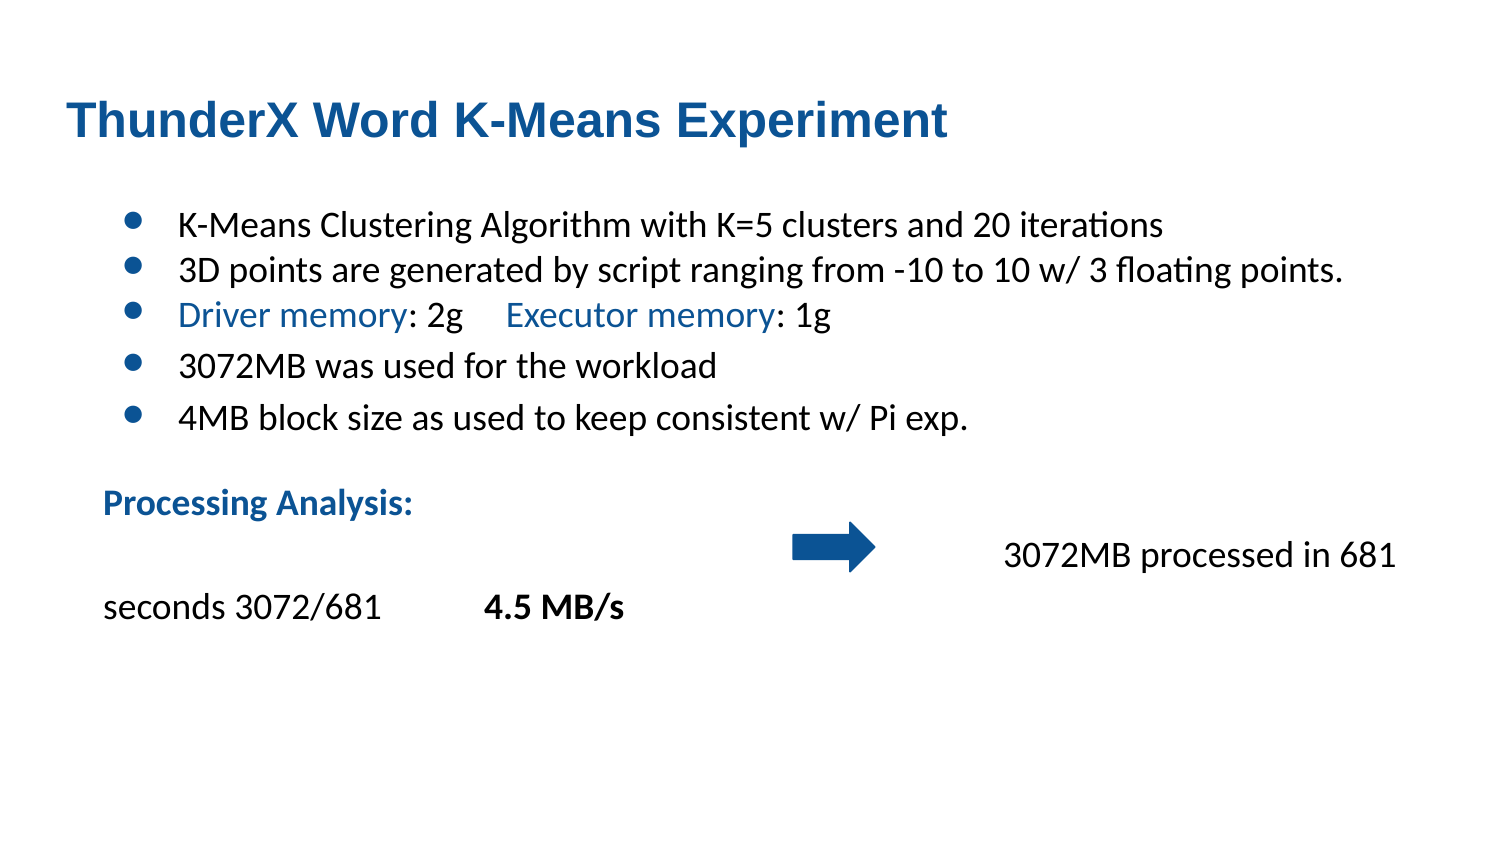

# ThunderX Word K-Means Experiment
K-Means Clustering Algorithm with K=5 clusters and 20 iterations
3D points are generated by script ranging from -10 to 10 w/ 3 floating points.
Driver memory: 2g     Executor memory: 1g
3072MB was used for the workload
4MB block size as used to keep consistent w/ Pi exp.
Processing Analysis:													3072MB processed in 681 seconds 3072/681            4.5 MB/s